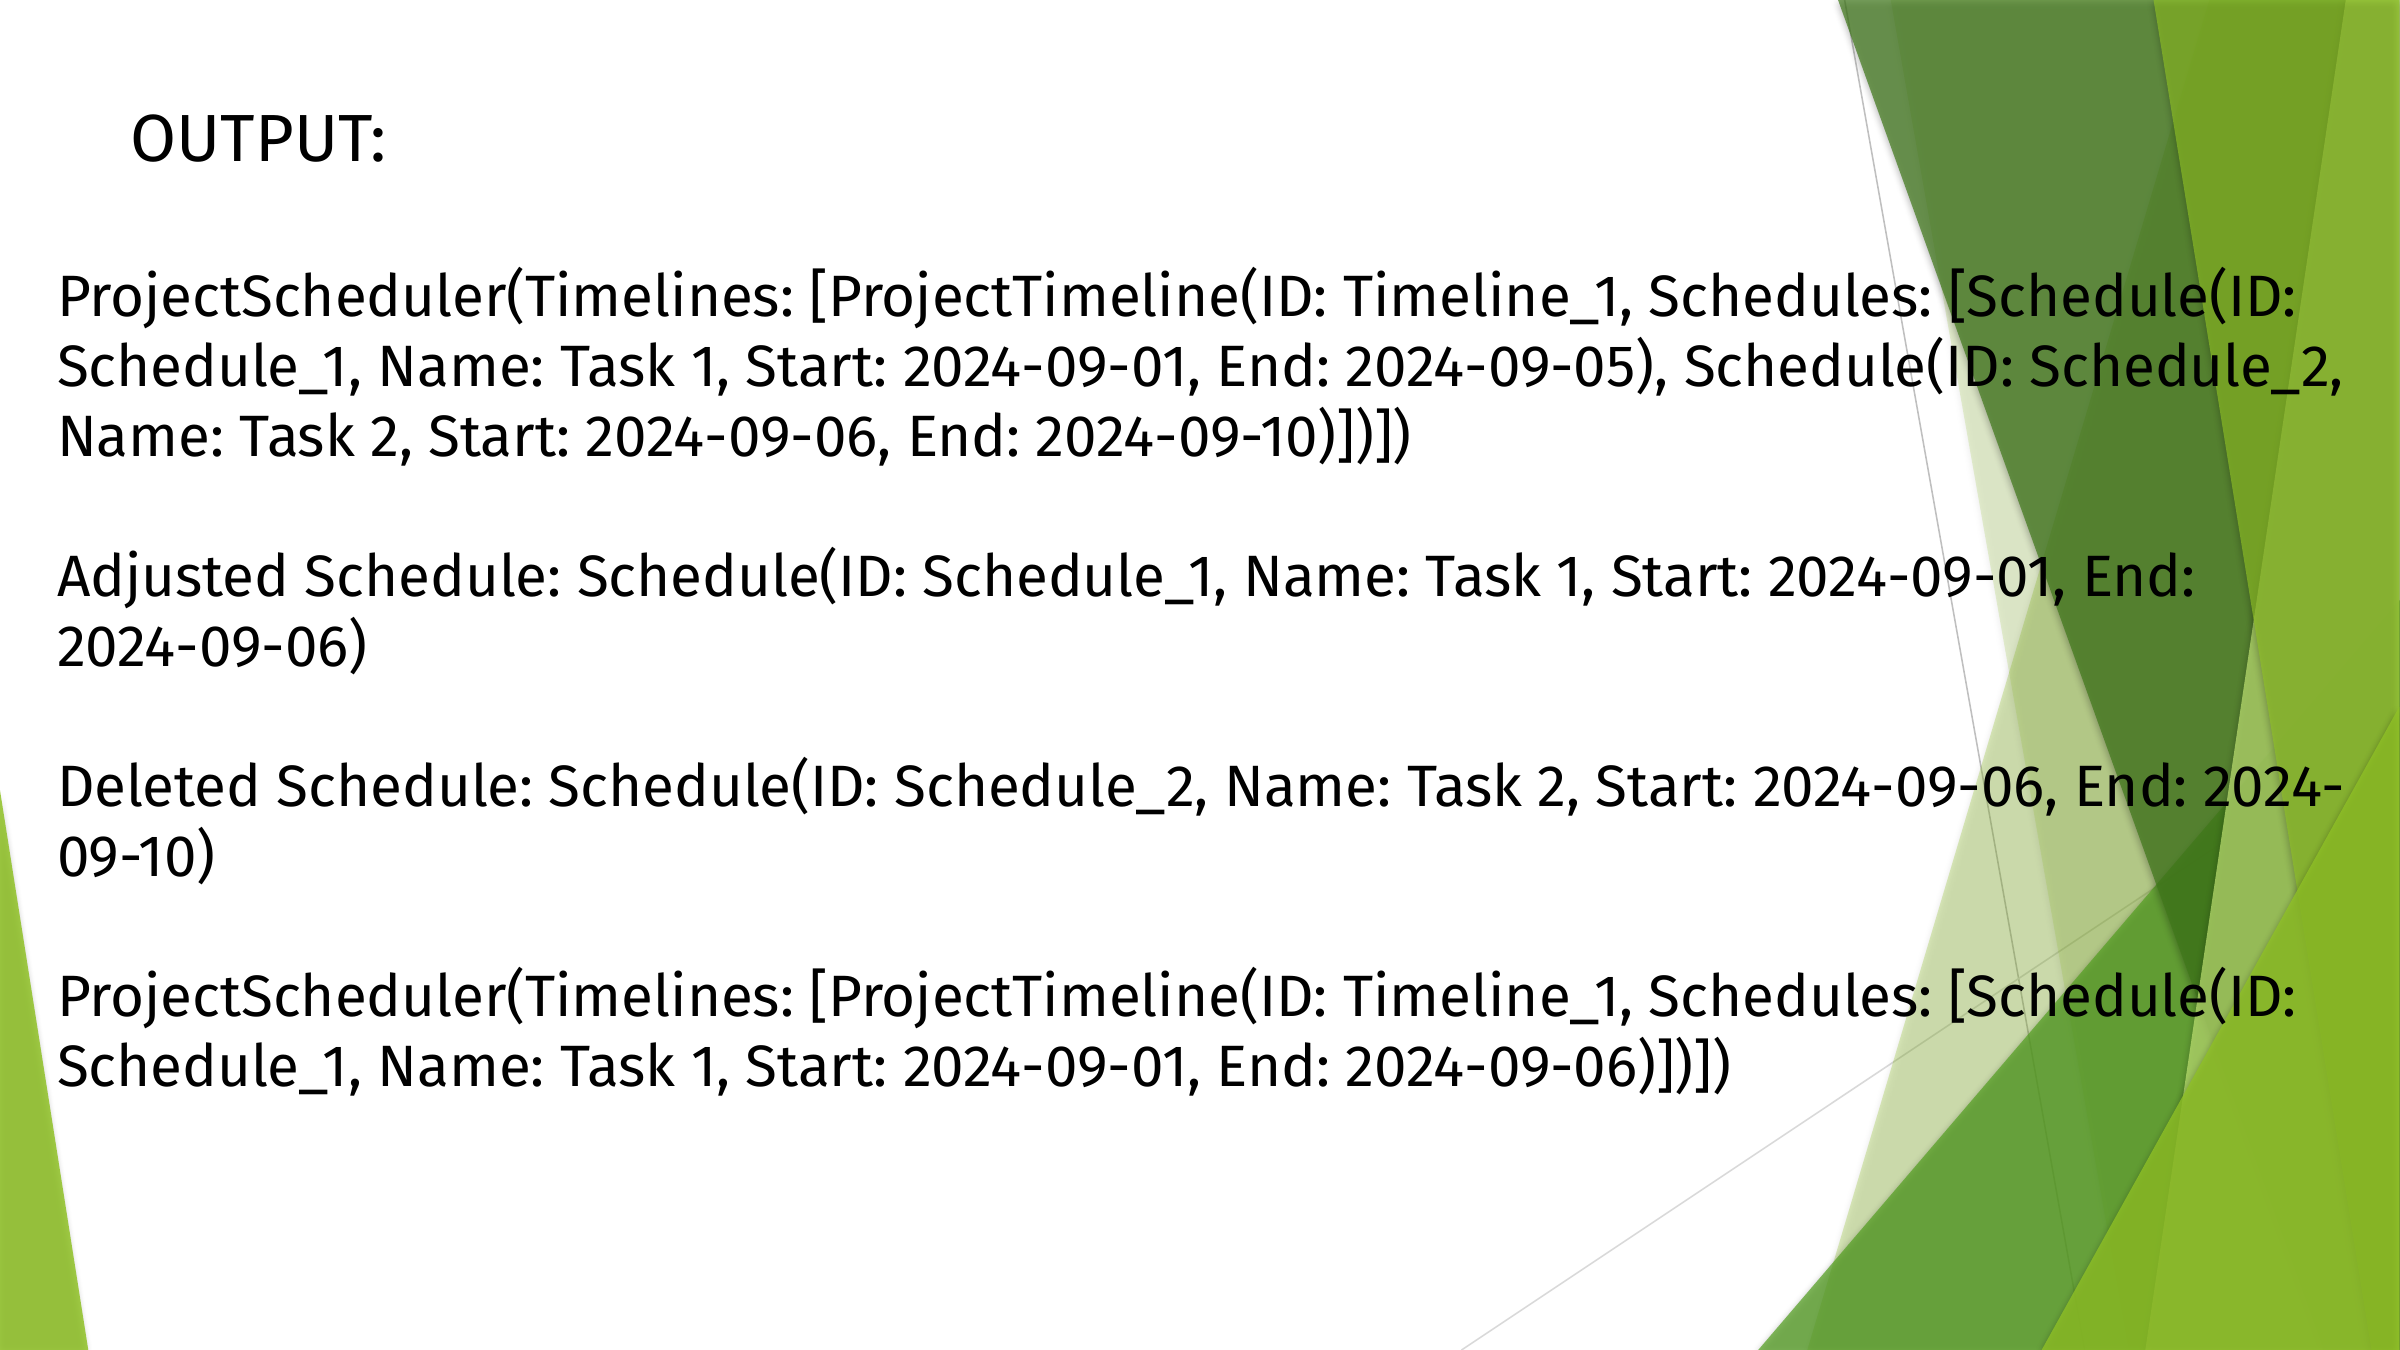

OUTPUT:
ProjectScheduler(Timelines: [ProjectTimeline(ID: Timeline_1, Schedules: [Schedule(ID: Schedule_1, Name: Task 1, Start: 2024-09-01, End: 2024-09-05), Schedule(ID: Schedule_2, Name: Task 2, Start: 2024-09-06, End: 2024-09-10)])])

Adjusted Schedule: Schedule(ID: Schedule_1, Name: Task 1, Start: 2024-09-01, End: 2024-09-06)

Deleted Schedule: Schedule(ID: Schedule_2, Name: Task 2, Start: 2024-09-06, End: 2024-09-10)

ProjectScheduler(Timelines: [ProjectTimeline(ID: Timeline_1, Schedules: [Schedule(ID: Schedule_1, Name: Task 1, Start: 2024-09-01, End: 2024-09-06)])])